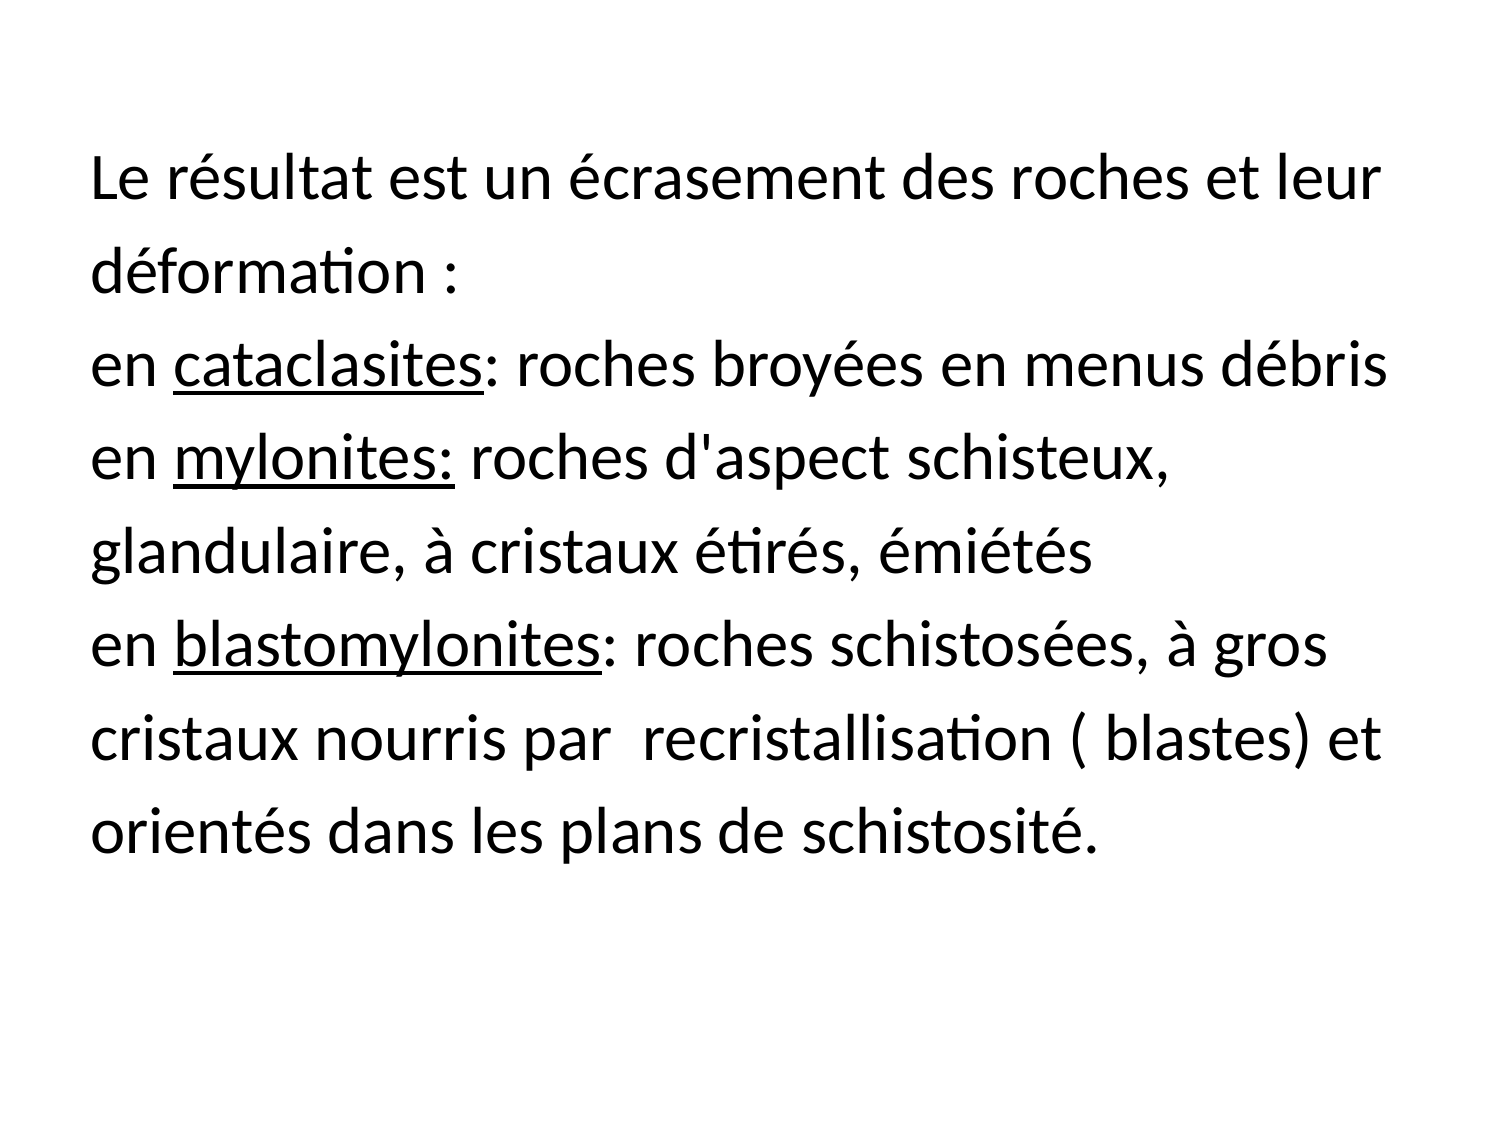

Le résultat est un écrasement des roches et leur
déformation :
en cataclasites: roches broyées en menus débris
en mylonites: roches d'aspect schisteux,
glandulaire, à cristaux étirés, émiétés
en blastomylonites: roches schistosées, à gros
cristaux nourris par  recristallisation ( blastes) et
orientés dans les plans de schistosité.